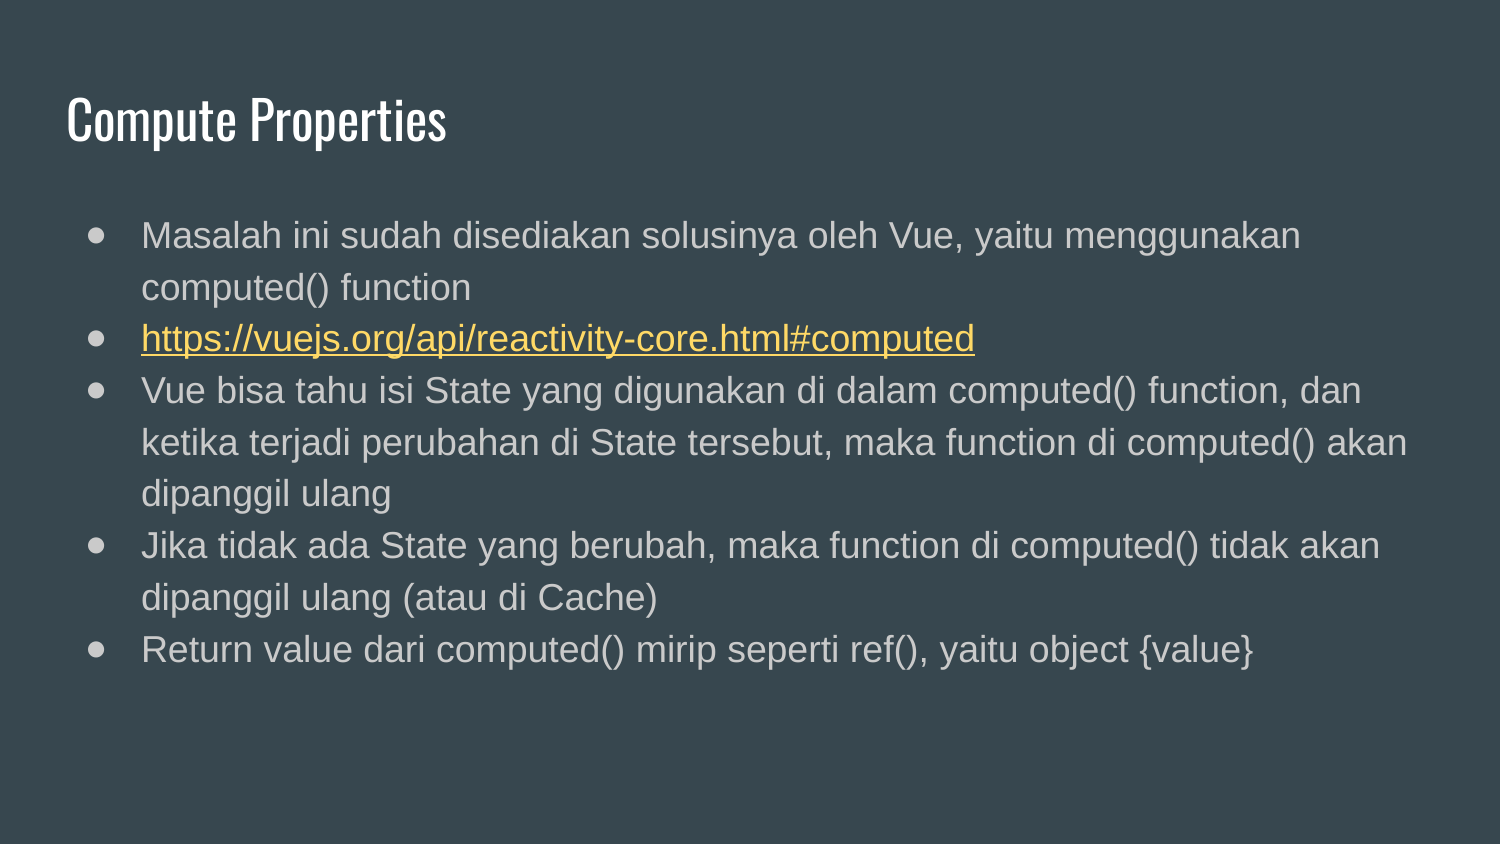

# Compute Properties
Masalah ini sudah disediakan solusinya oleh Vue, yaitu menggunakan computed() function
https://vuejs.org/api/reactivity-core.html#computed
Vue bisa tahu isi State yang digunakan di dalam computed() function, dan ketika terjadi perubahan di State tersebut, maka function di computed() akan dipanggil ulang
Jika tidak ada State yang berubah, maka function di computed() tidak akan dipanggil ulang (atau di Cache)
Return value dari computed() mirip seperti ref(), yaitu object {value}